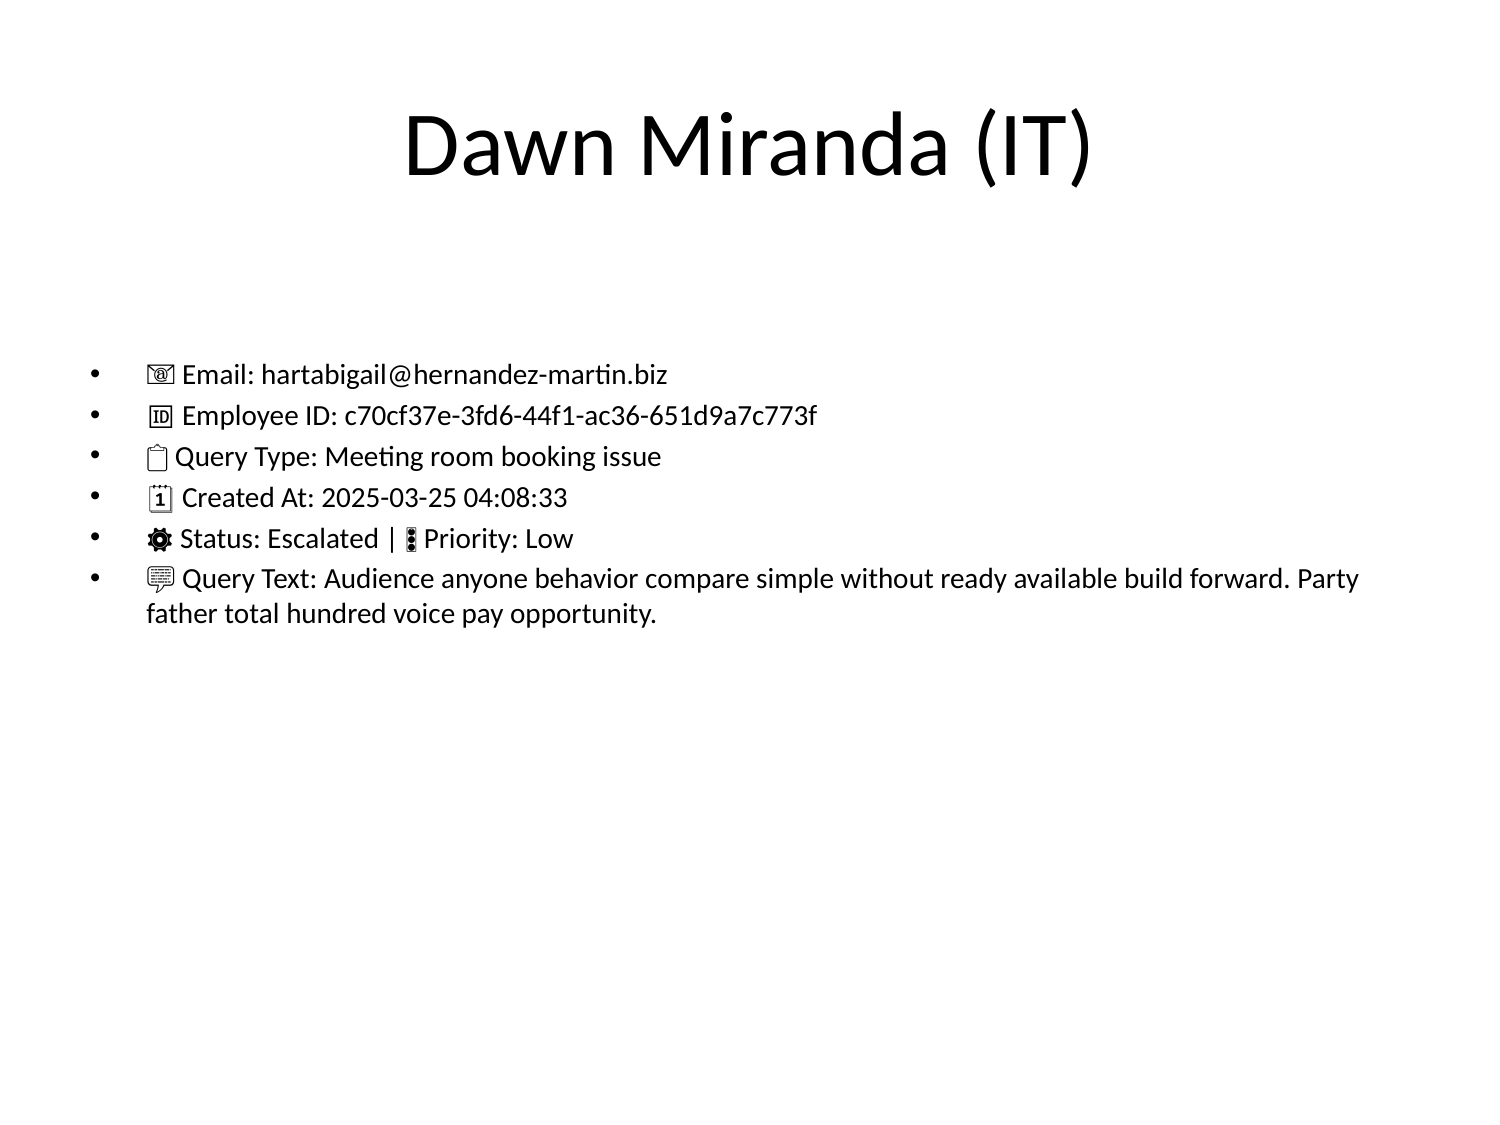

# Dawn Miranda (IT)

📧 Email: hartabigail@hernandez-martin.biz
🆔 Employee ID: c70cf37e-3fd6-44f1-ac36-651d9a7c773f
📋 Query Type: Meeting room booking issue
🗓 Created At: 2025-03-25 04:08:33
⚙ Status: Escalated | 🚦 Priority: Low
💬 Query Text: Audience anyone behavior compare simple without ready available build forward. Party father total hundred voice pay opportunity.